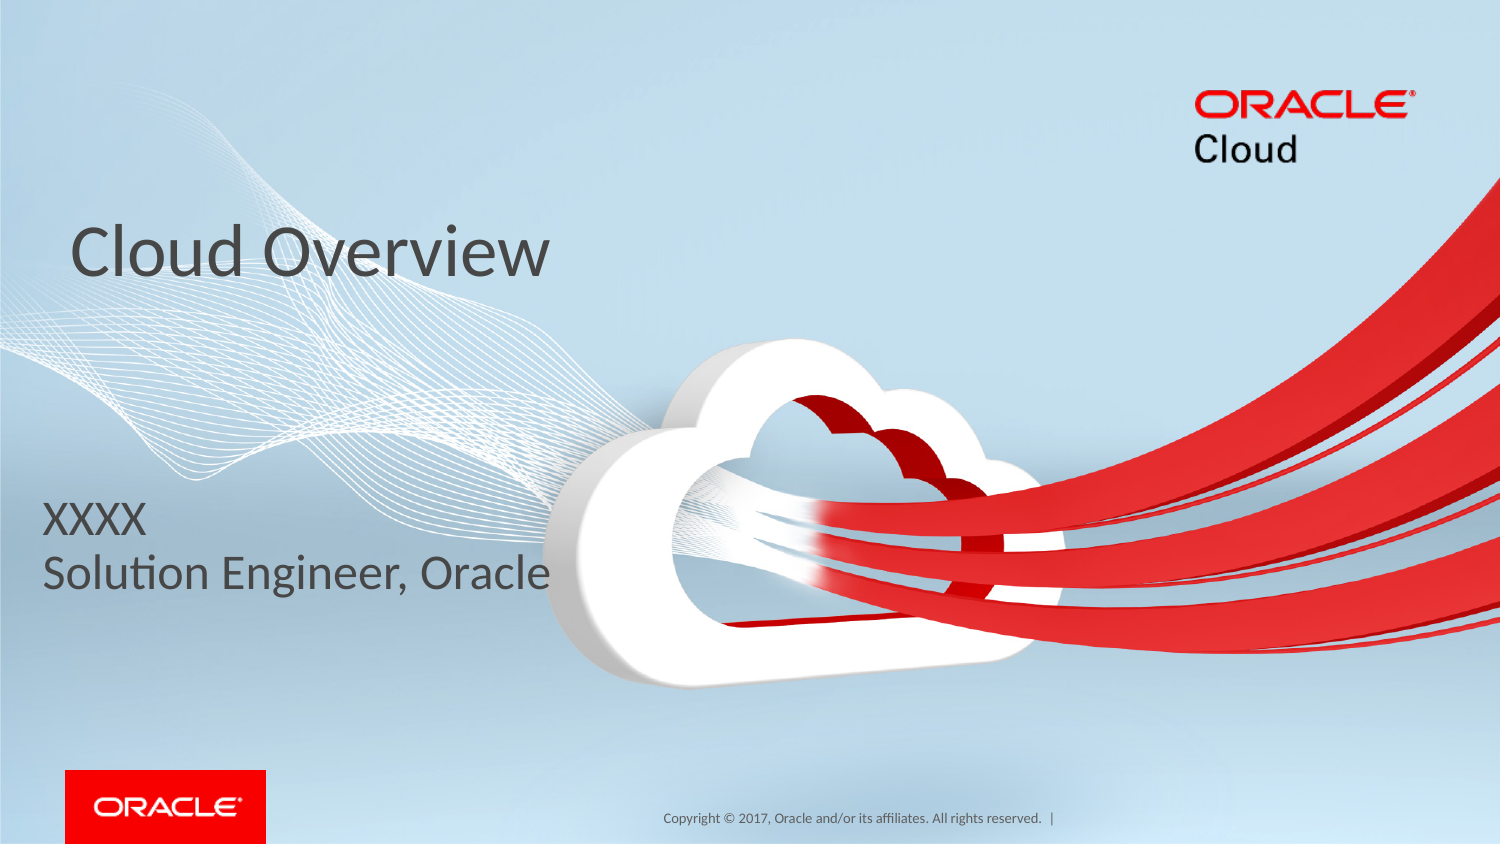

# Cloud Overview
XXXX
Solution Engineer, Oracle

1